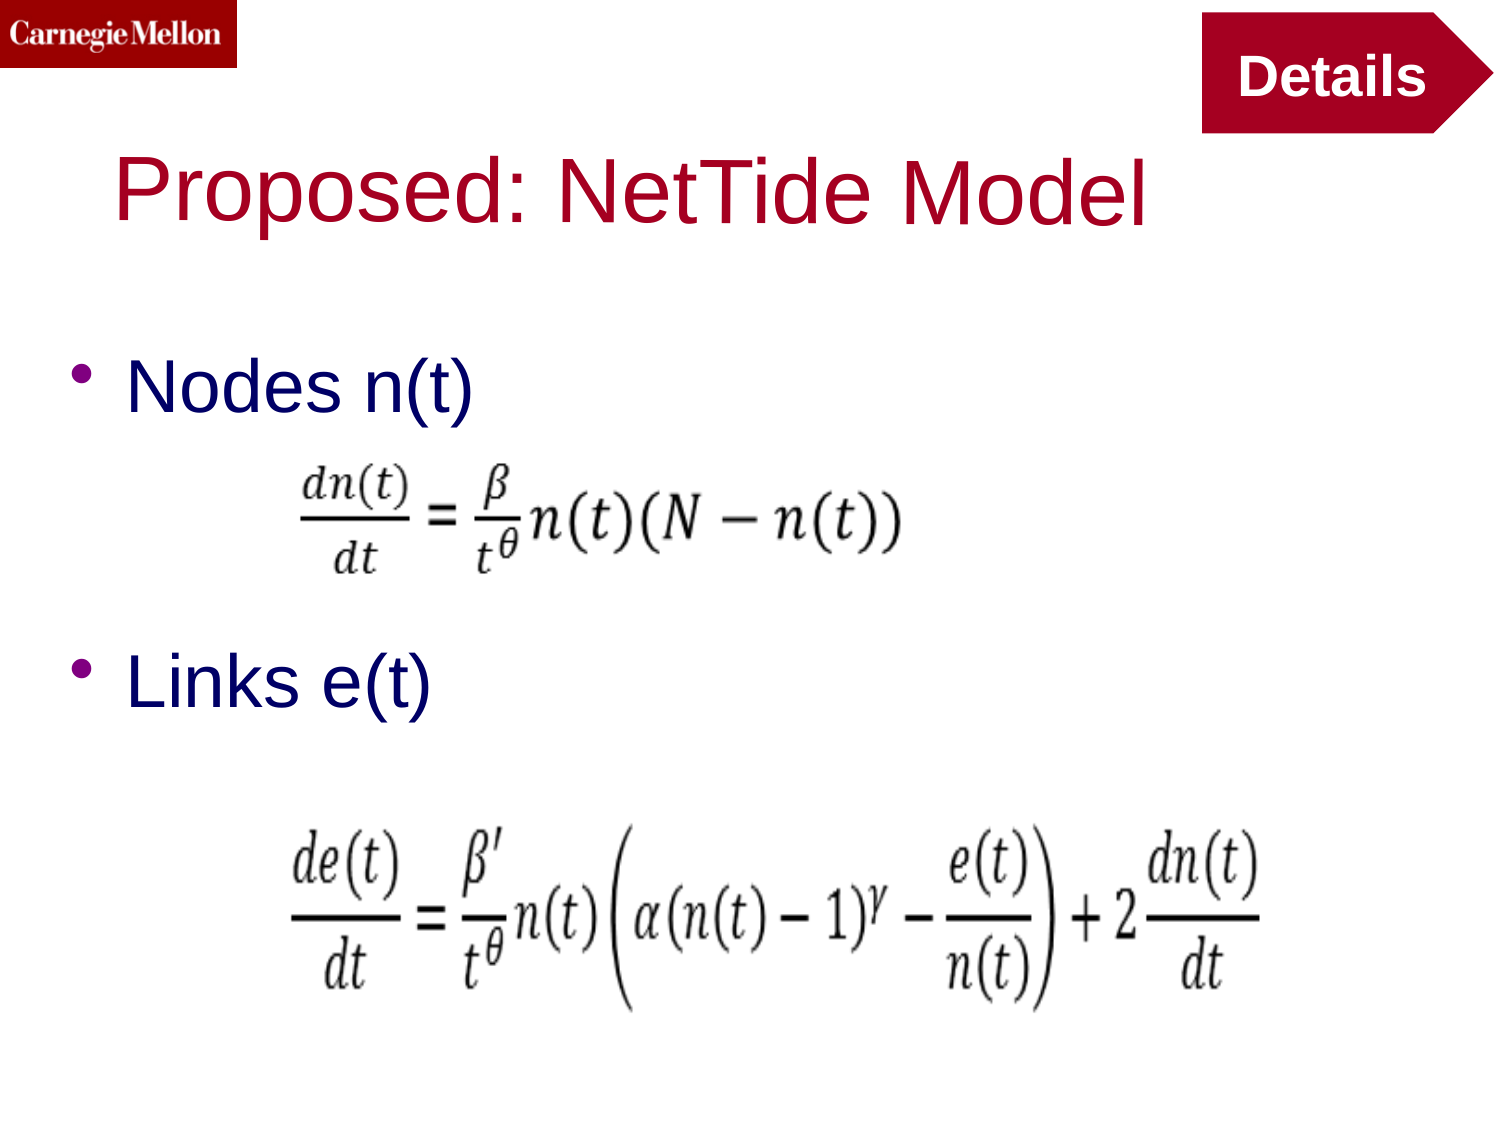

Details
Proposed: NetTide Model
Nodes n(t)

Links e(t)

115